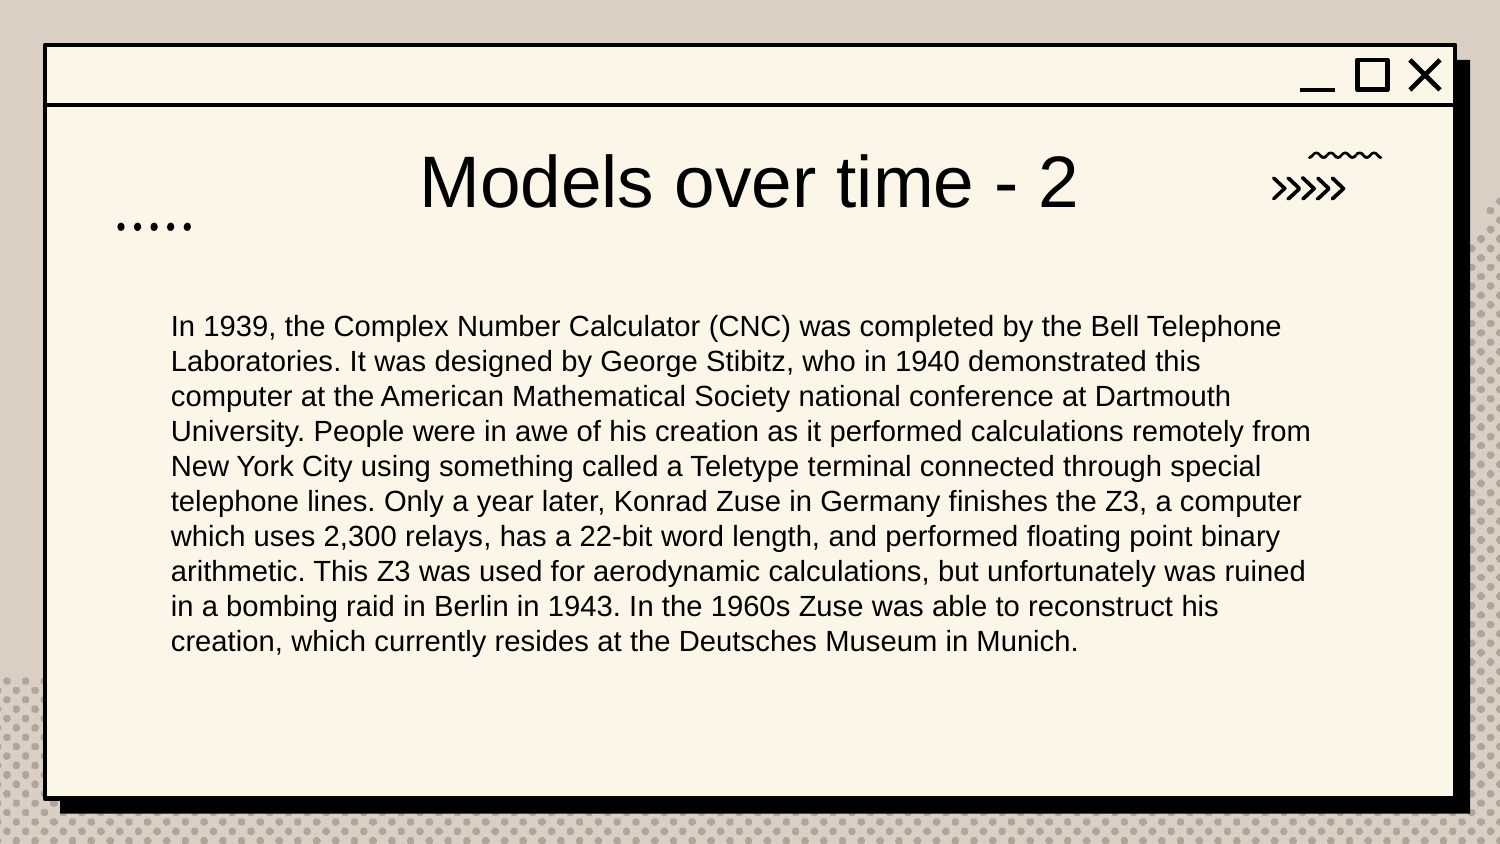

# Models over time - 2

In 1939, the Complex Number Calculator (CNC) was completed by the Bell Telephone Laboratories. It was designed by George Stibitz, who in 1940 demonstrated this computer at the American Mathematical Society national conference at Dartmouth University. People were in awe of his creation as it performed calculations remotely from New York City using something called a Teletype terminal connected through special telephone lines. Only a year later, Konrad Zuse in Germany finishes the Z3, a computer which uses 2,300 relays, has a 22-bit word length, and performed floating point binary arithmetic. This Z3 was used for aerodynamic calculations, but unfortunately was ruined in a bombing raid in Berlin in 1943. In the 1960s Zuse was able to reconstruct his creation, which currently resides at the Deutsches Museum in Munich.